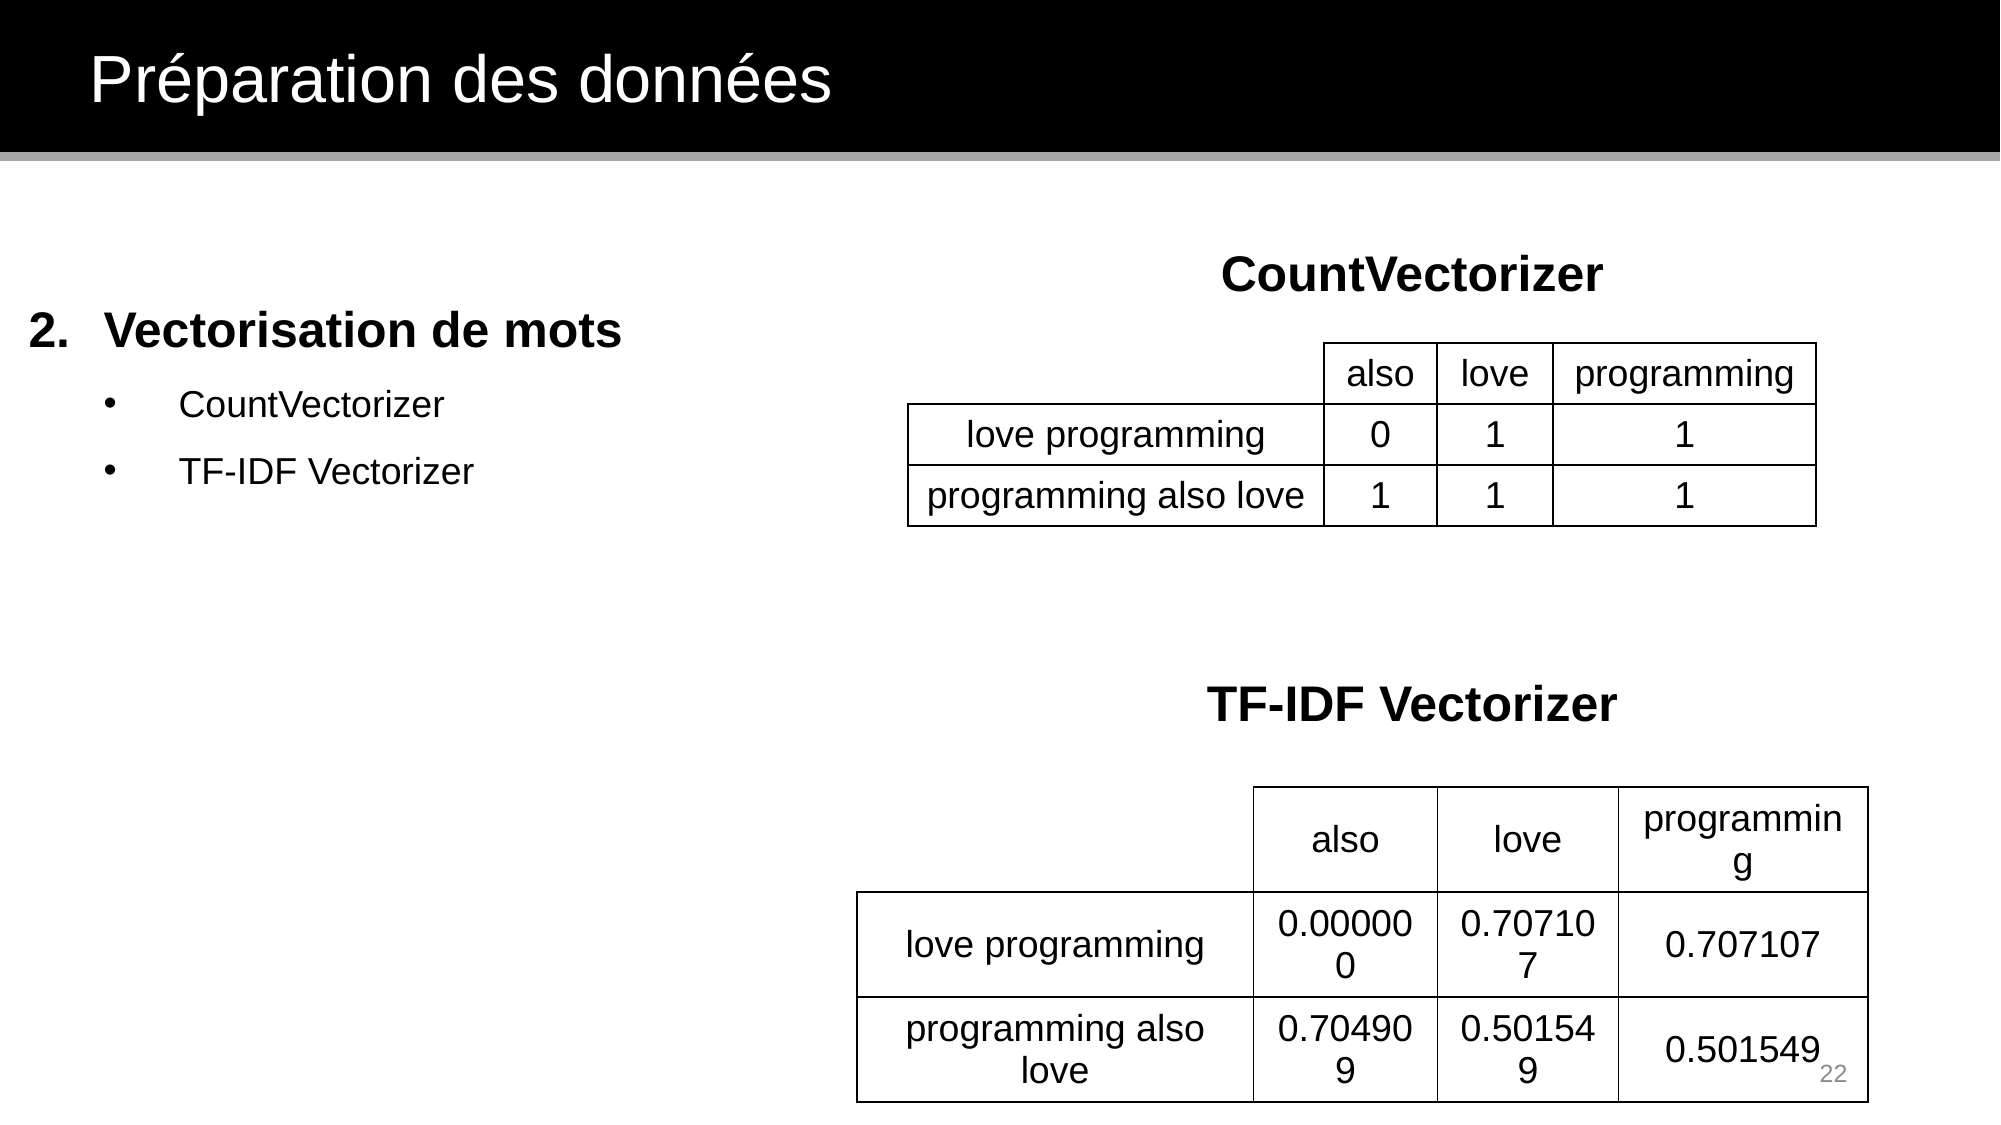

Préparation des données

CountVectorizer
Vectorisation de mots
CountVectorizer
TF-IDF Vectorizer
|  | also | love | programming |
| --- | --- | --- | --- |
| love programming | 0 | 1 | 1 |
| programming also love | 1 | 1 | 1 |
TF-IDF Vectorizer
|  | also | love | programming |
| --- | --- | --- | --- |
| love programming | 0.000000 | 0.707107 | 0.707107 |
| programming also love | 0.704909 | 0.501549 | 0.501549 |

22